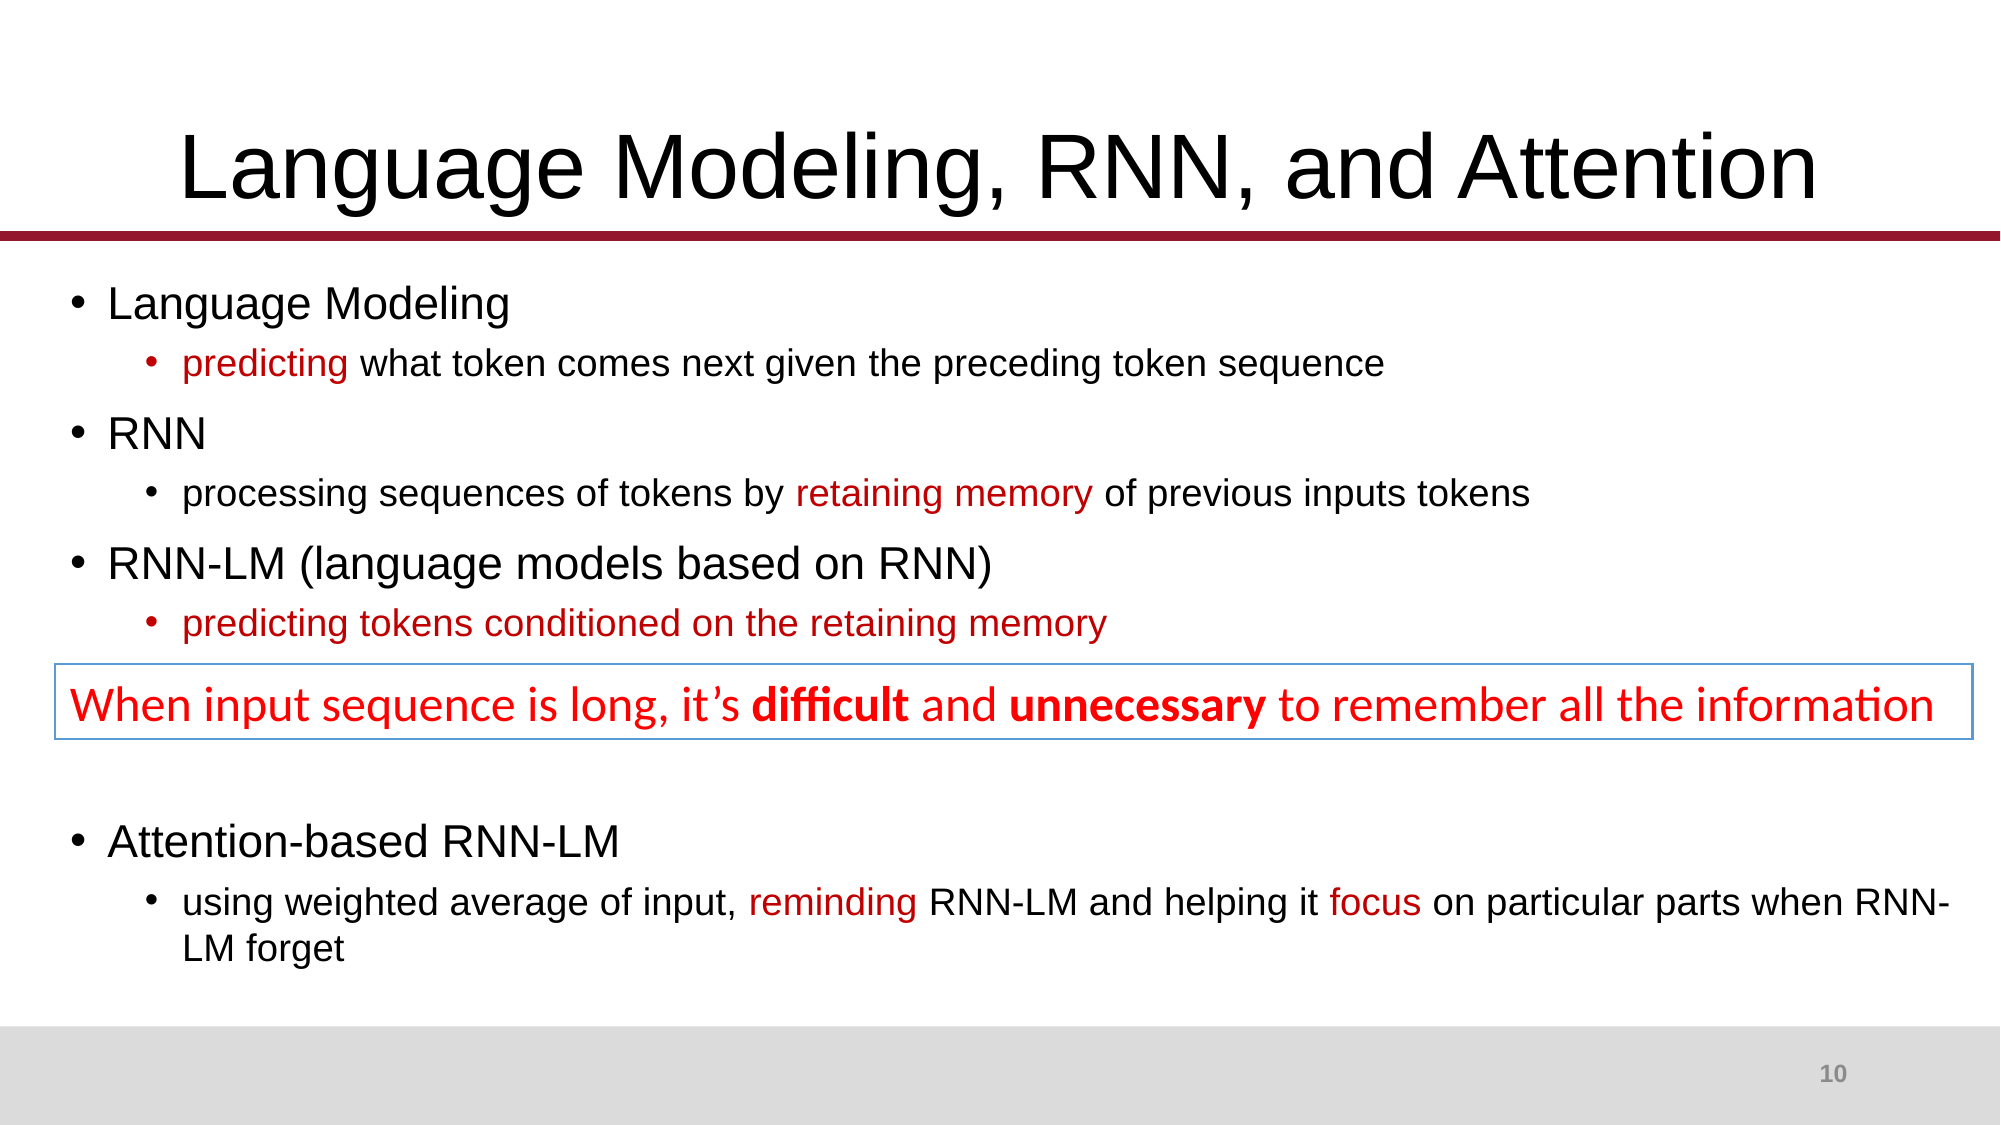

# Language Modeling, RNN, and Attention
Language Modeling
predicting what token comes next given the preceding token sequence
RNN
processing sequences of tokens by retaining memory of previous inputs tokens
RNN-LM (language models based on RNN)
predicting tokens conditioned on the retaining memory

Attention-based RNN-LM
using weighted average of input, reminding RNN-LM and helping it focus on particular parts when RNN-LM forget
When input sequence is long, it’s difficult and unnecessary to remember all the information
10